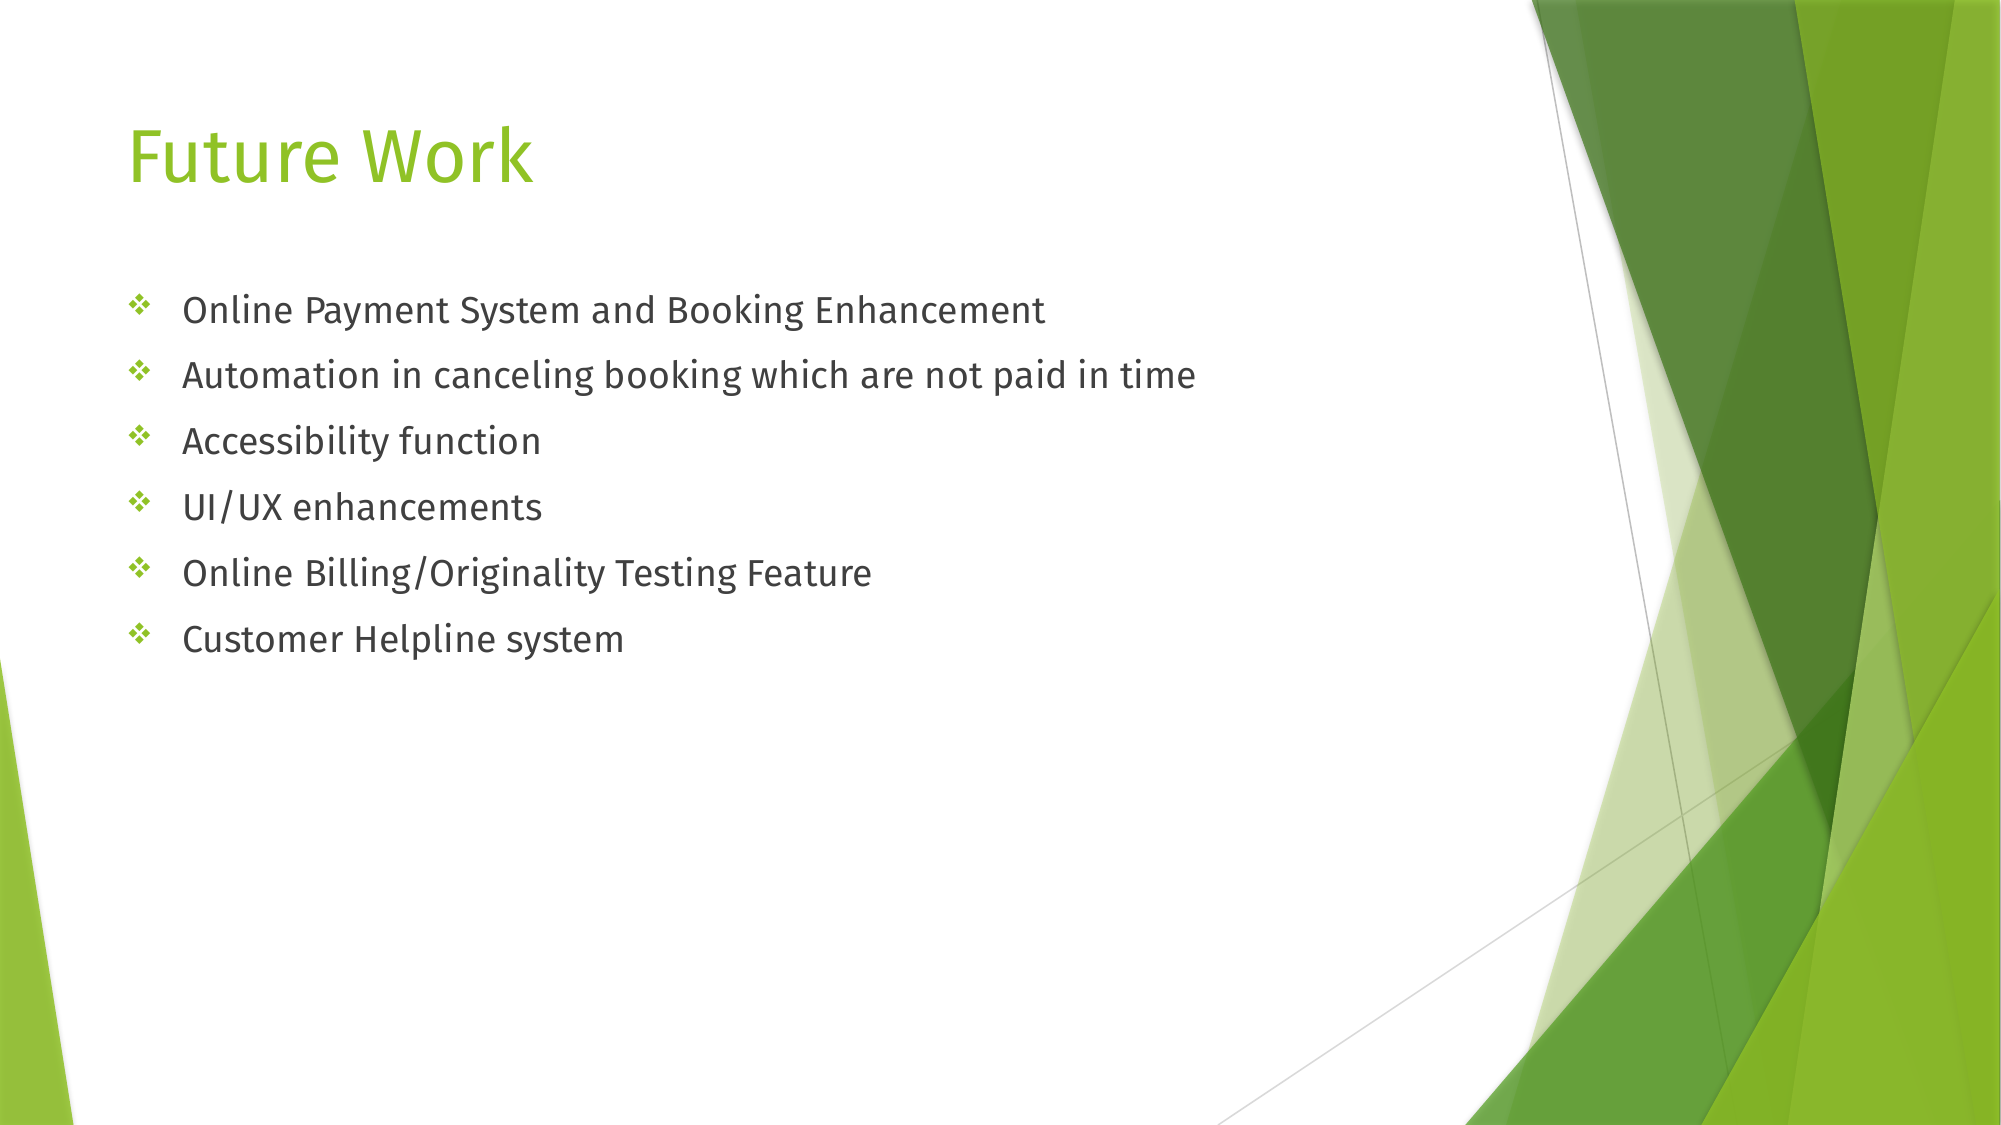

# Future Work
Online Payment System and Booking Enhancement
Automation in canceling booking which are not paid in time
Accessibility function
UI/UX enhancements
Online Billing/Originality Testing Feature
Customer Helpline system